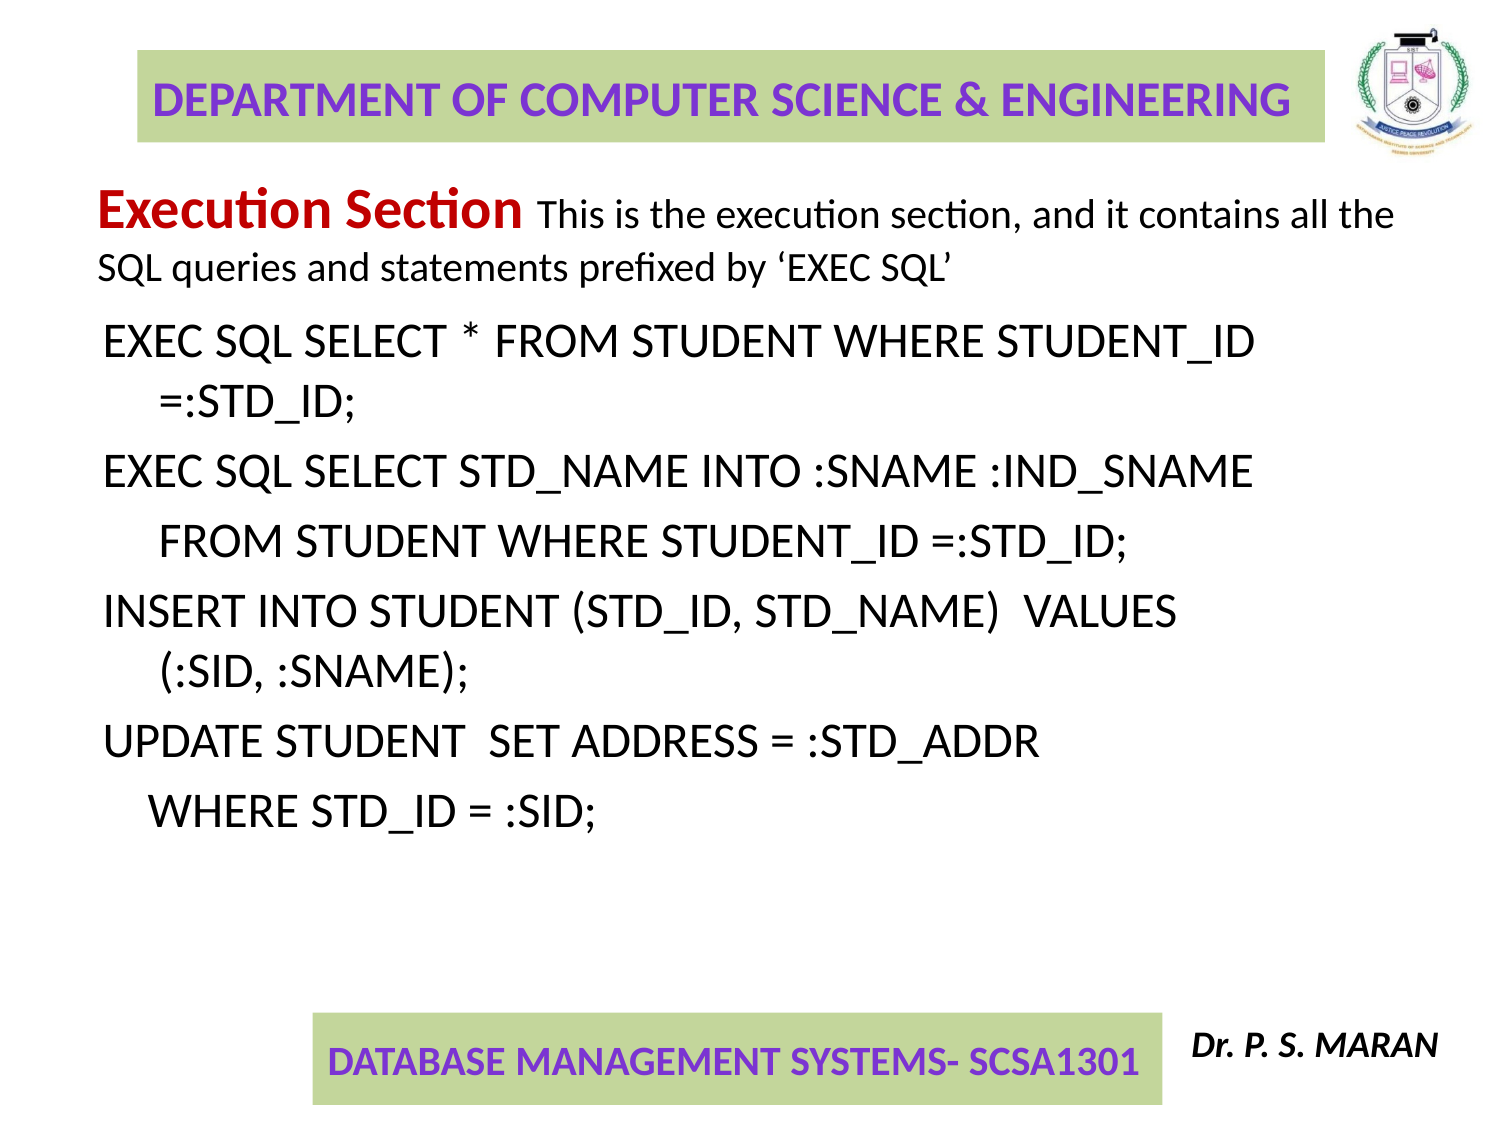

Execution Section This is the execution section, and it contains all the
SQL queries and statements prefixed by ‘EXEC SQL’
EXEC SQL SELECT * FROM STUDENT WHERE STUDENT_ID =:STD_ID;
EXEC SQL SELECT STD_NAME INTO :SNAME :IND_SNAME
     FROM STUDENT WHERE STUDENT_ID =:STD_ID;
INSERT INTO STUDENT (STD_ID, STD_NAME)  VALUES (:SID, :SNAME);
UPDATE STUDENT  SET ADDRESS = :STD_ADDR
    WHERE STD_ID = :SID;